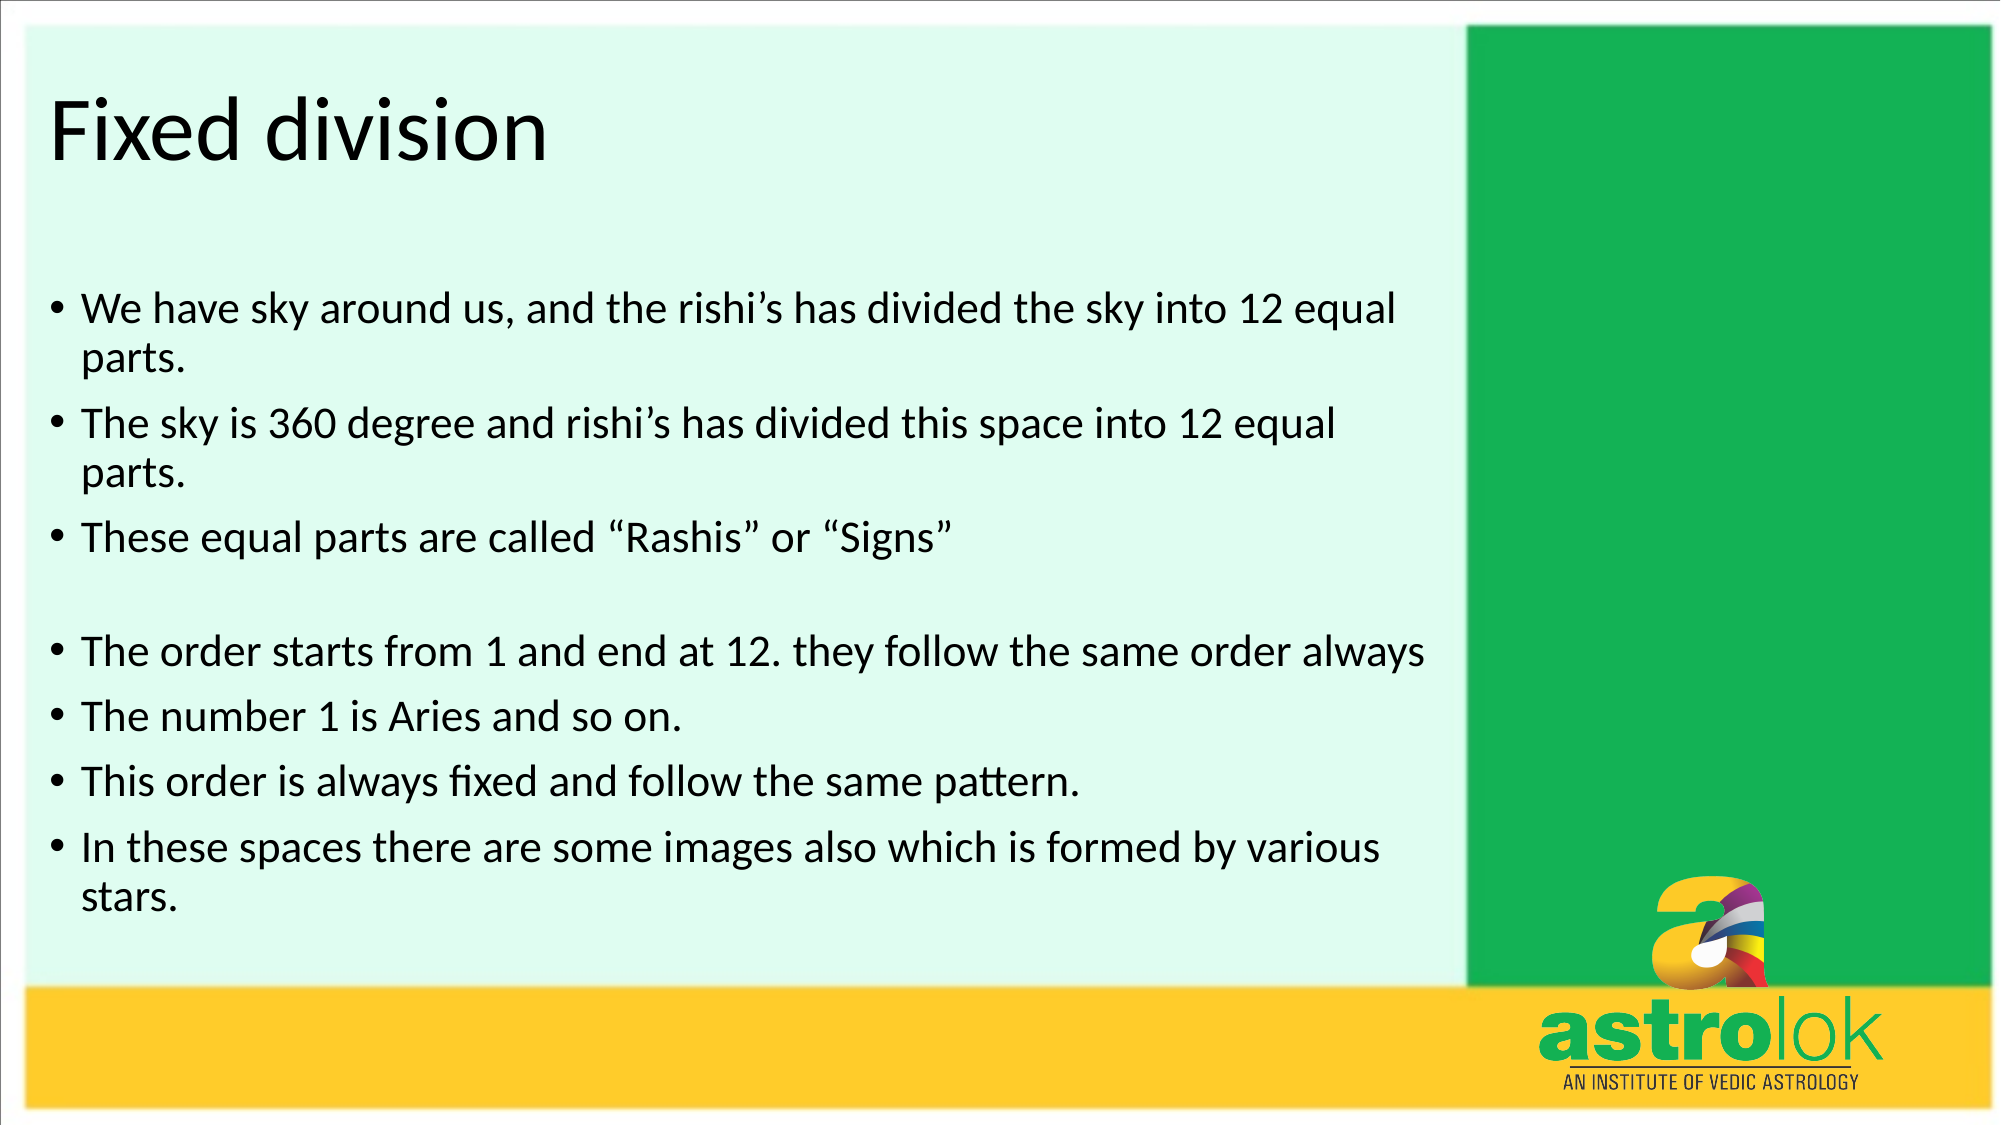

# Fixed division
We have sky around us, and the rishi’s has divided the sky into 12 equal parts.
The sky is 360 degree and rishi’s has divided this space into 12 equal parts.
These equal parts are called “Rashis” or “Signs”
The order starts from 1 and end at 12. they follow the same order always
The number 1 is Aries and so on.
This order is always fixed and follow the same pattern.
In these spaces there are some images also which is formed by various stars.